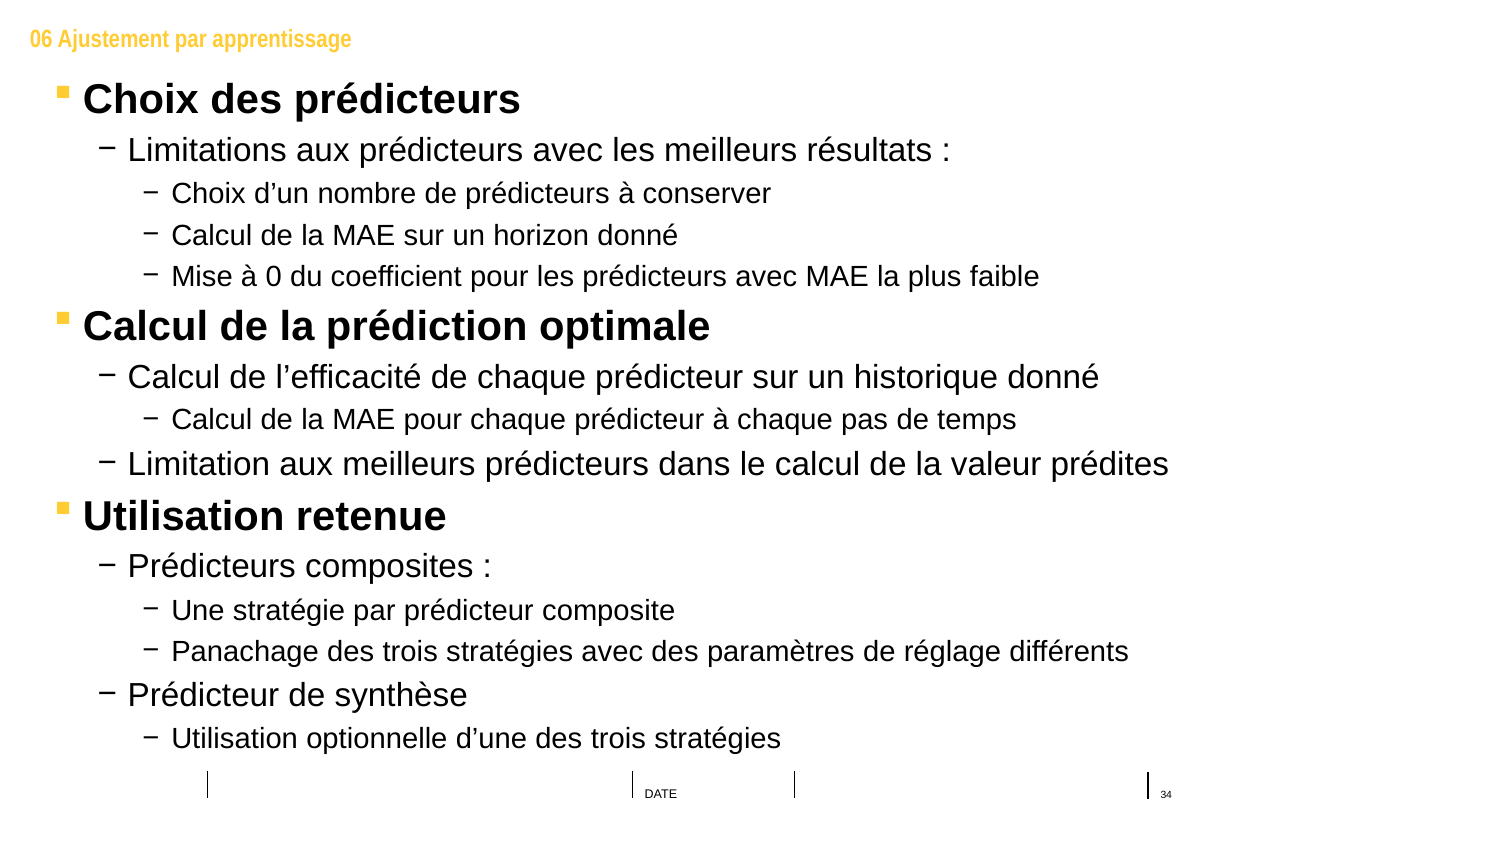

06 Ajustement par apprentissage
Choix des prédicteurs
Limitations aux prédicteurs avec les meilleurs résultats :
Choix d’un nombre de prédicteurs à conserver
Calcul de la MAE sur un horizon donné
Mise à 0 du coefficient pour les prédicteurs avec MAE la plus faible
Calcul de la prédiction optimale
Calcul de l’efficacité de chaque prédicteur sur un historique donné
Calcul de la MAE pour chaque prédicteur à chaque pas de temps
Limitation aux meilleurs prédicteurs dans le calcul de la valeur prédites
Utilisation retenue
Prédicteurs composites :
Une stratégie par prédicteur composite
Panachage des trois stratégies avec des paramètres de réglage différents
Prédicteur de synthèse
Utilisation optionnelle d’une des trois stratégies